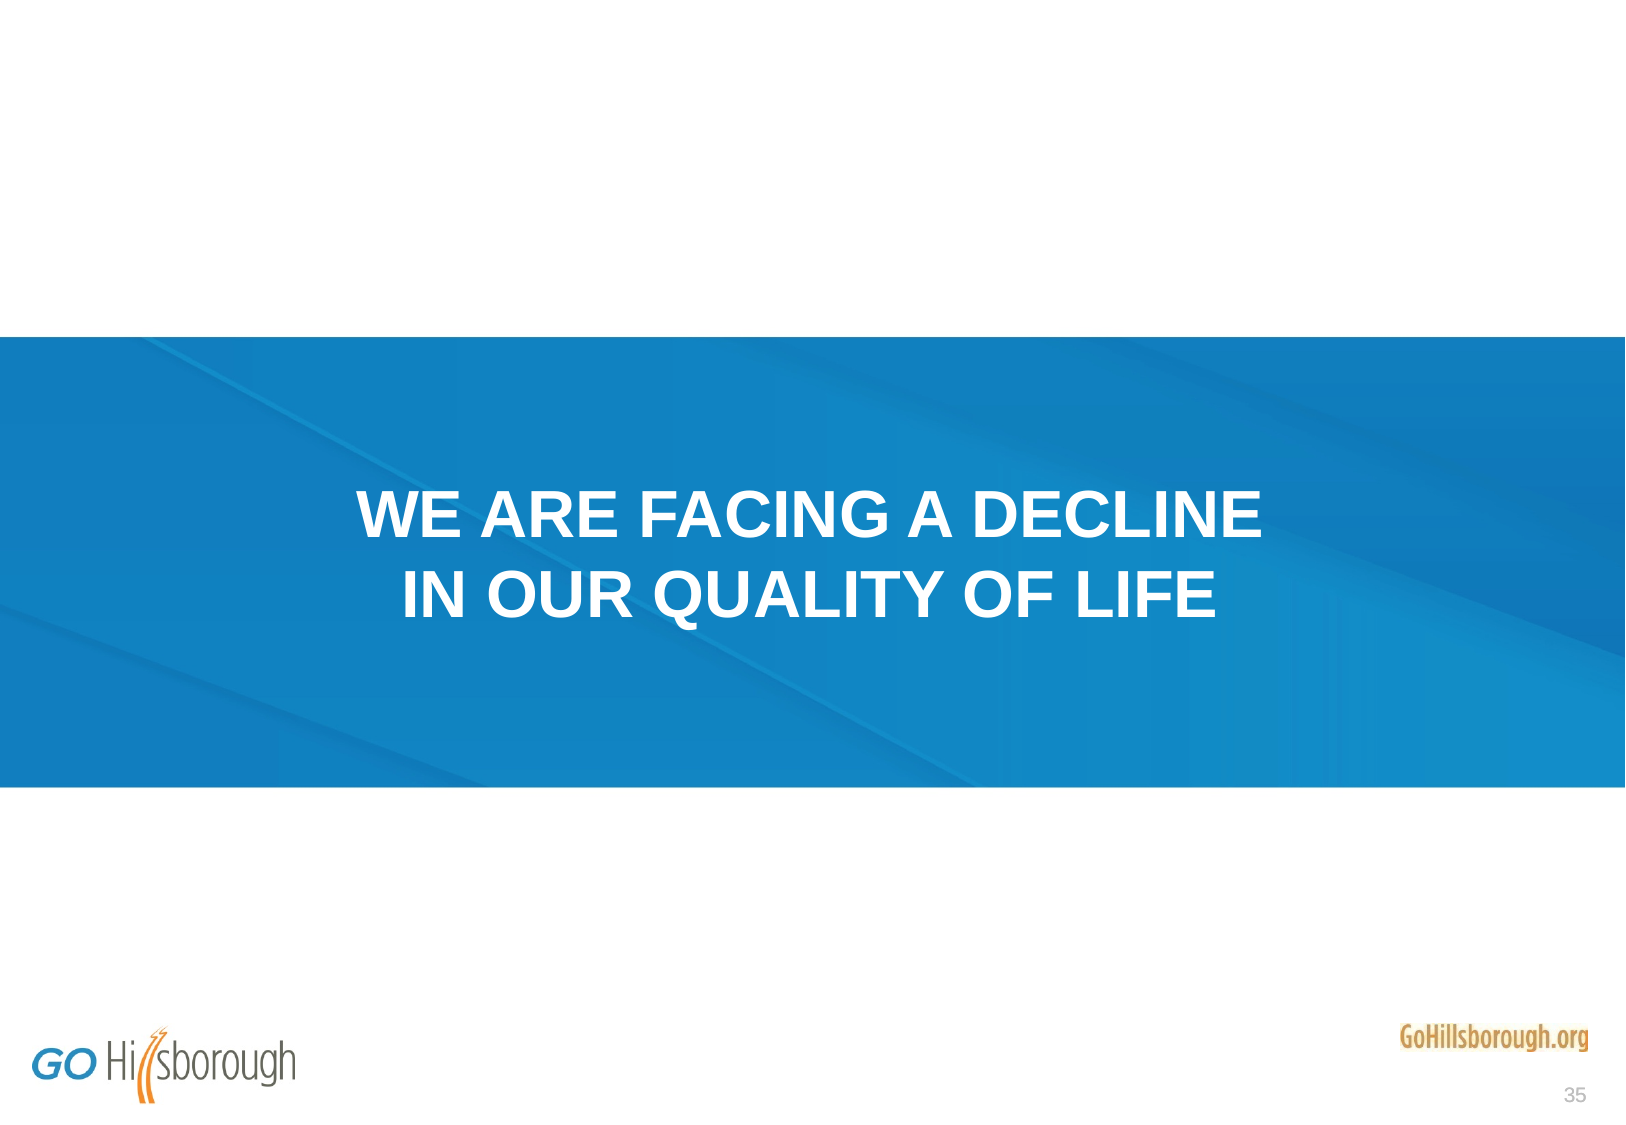

# WE ARE FACING A DECLINE IN OUR QUALITY OF LIFE